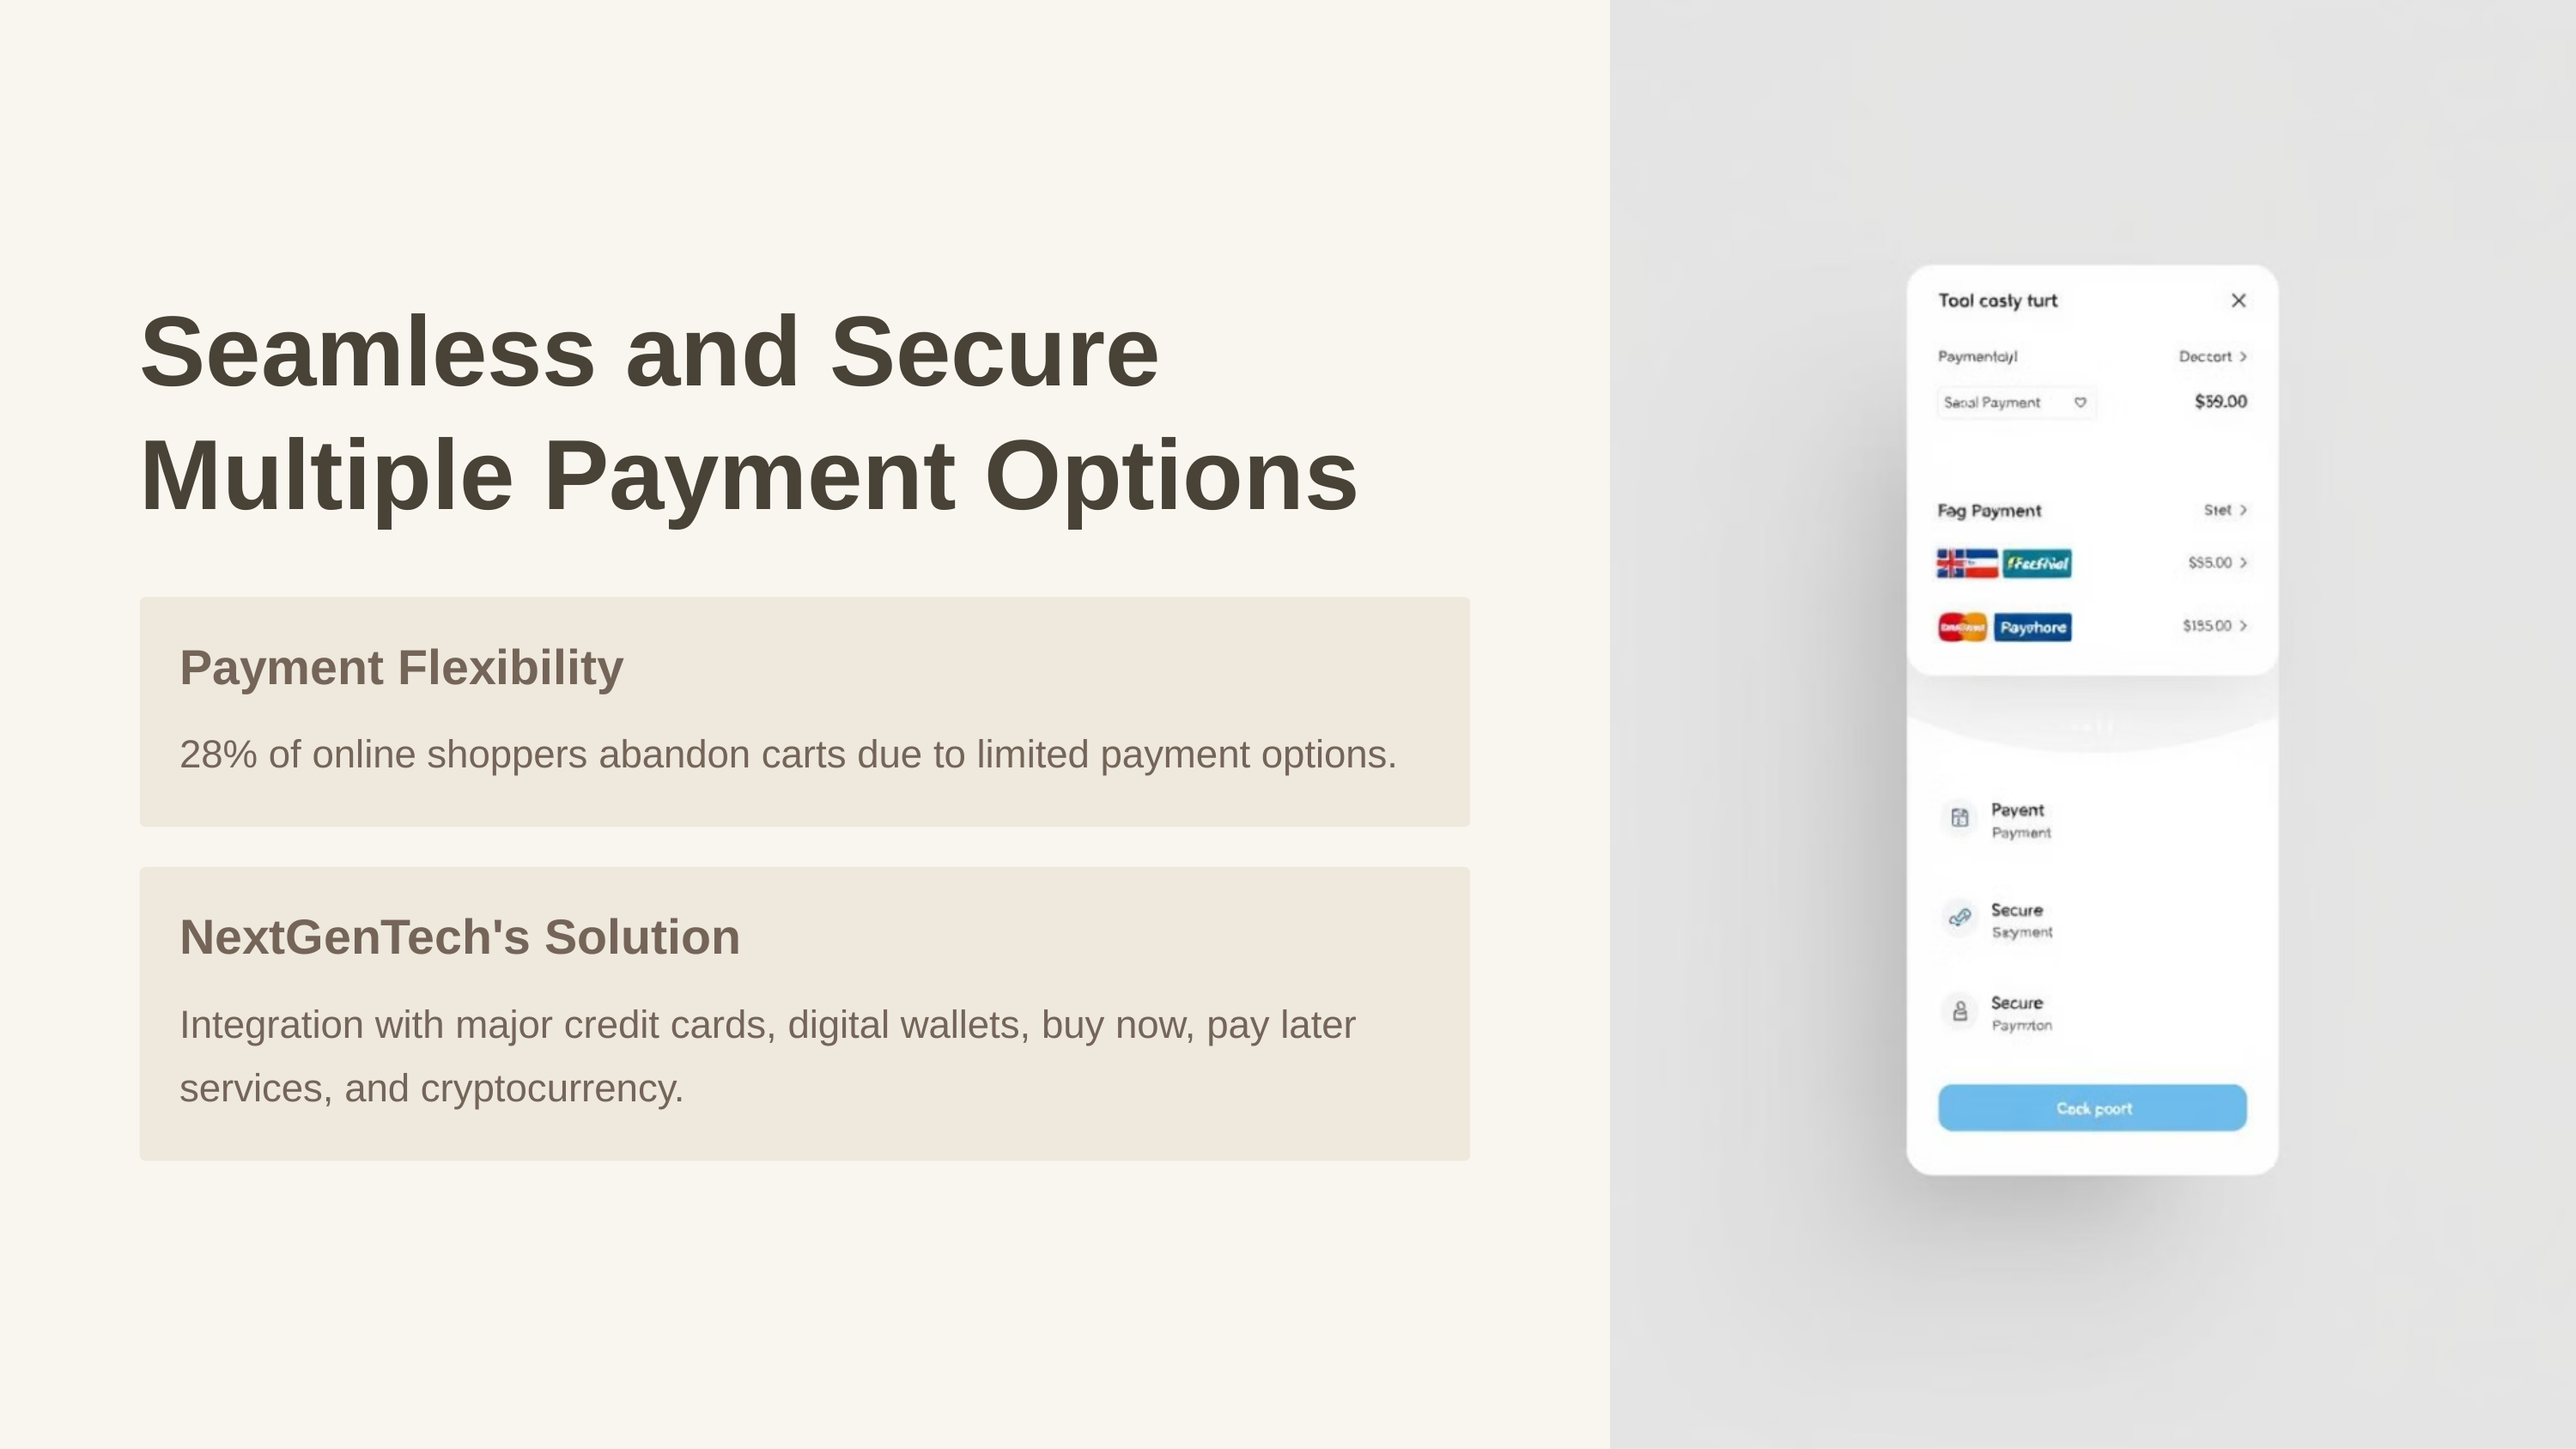

Seamless and Secure Multiple Payment Options

Payment Flexibility

28% of online shoppers abandon carts due to limited payment options.

NextGenTech's Solution

Integration with major credit cards, digital wallets, buy now, pay later services, and cryptocurrency.